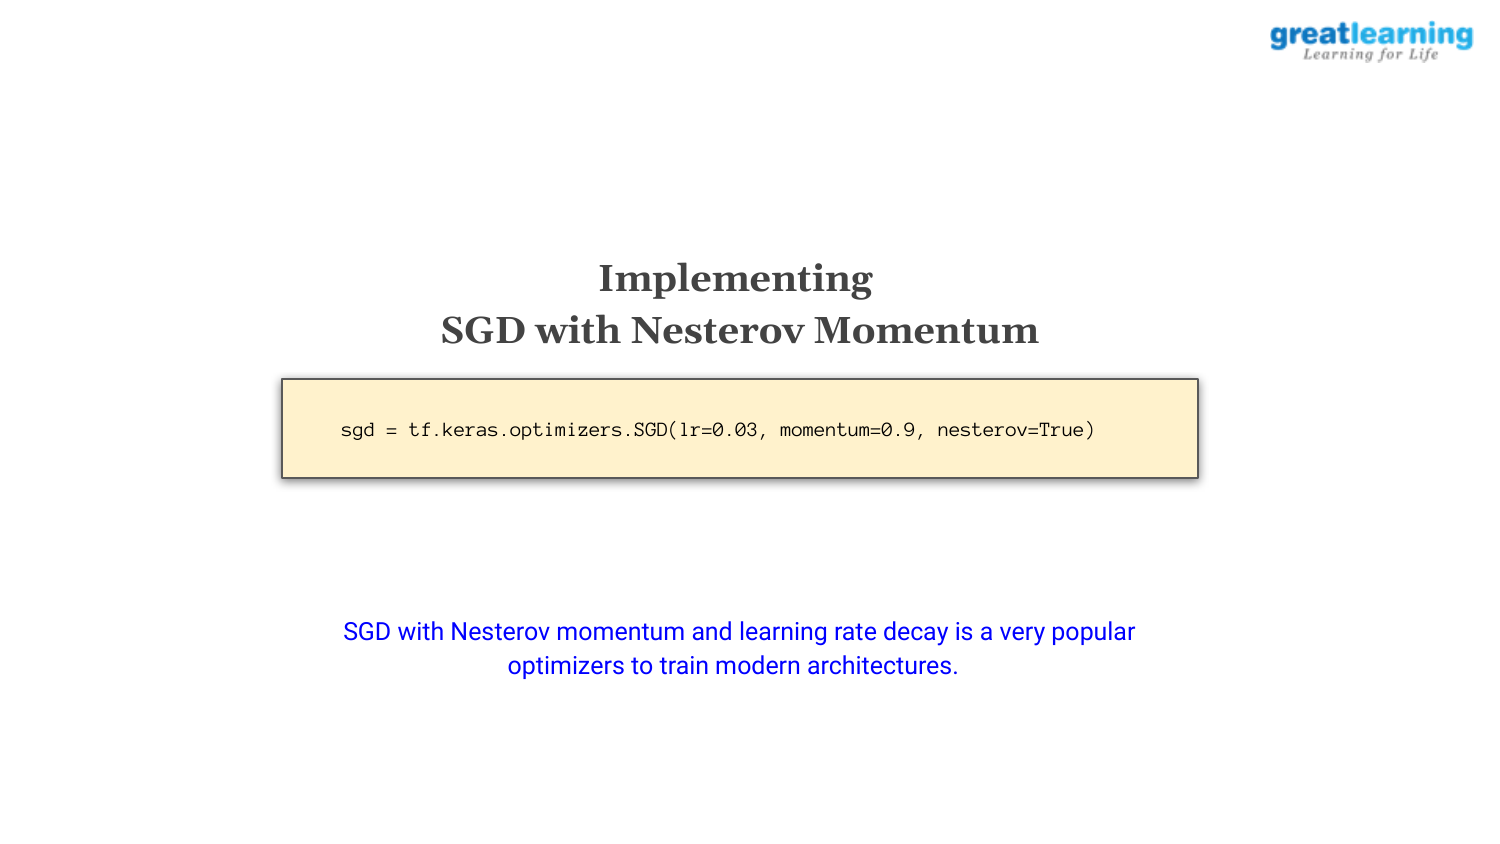

Implementing
SGD with Nesterov Momentum
    sgd = tf.keras.optimizers.SGD(lr=0.03, momentum=0.9, nesterov=True)
SGD with Nesterov momentum and learning rate decay is a very popular optimizers to train modern architectures.